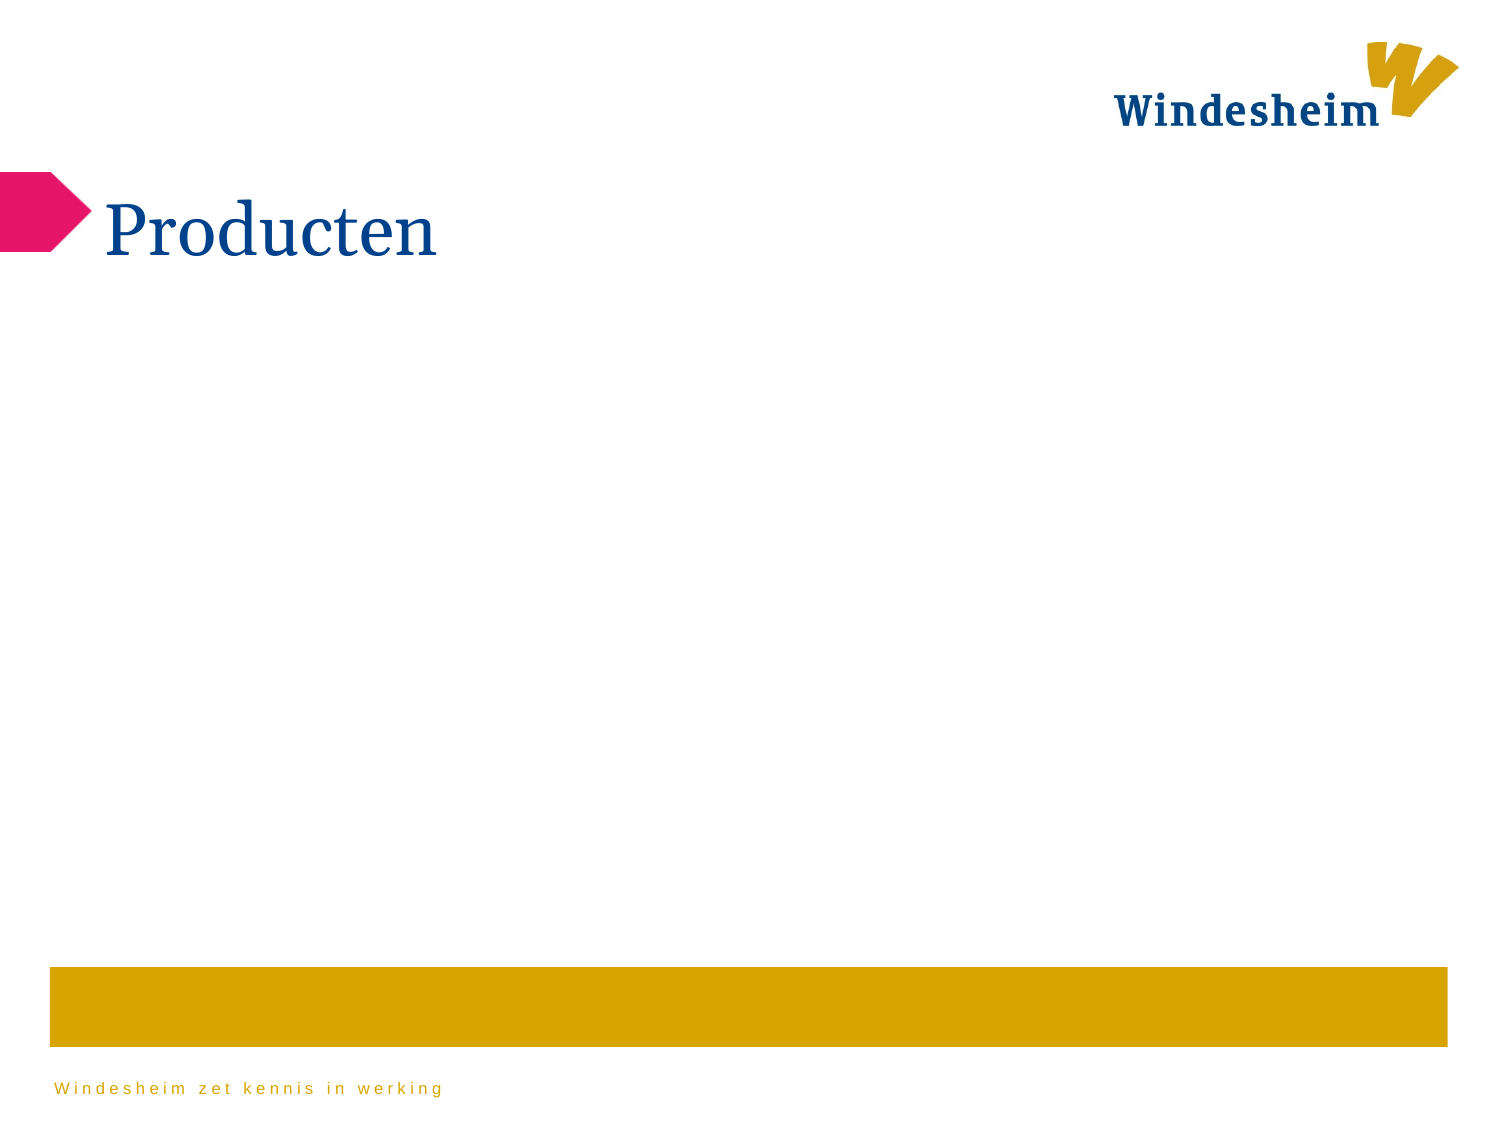

# Producten
Het eindproduct (eind periode 2) bestaat uit:

Een webapplicatie
en bijbehorende functionele, technische en testdocumentatie
Een bedrijfskundig onderzoek naar de klant
met kansen voor de webapplicatie
Een rapport over de beveiliging
met mogelijke risico’s en hoe je deze hebt aangepakt